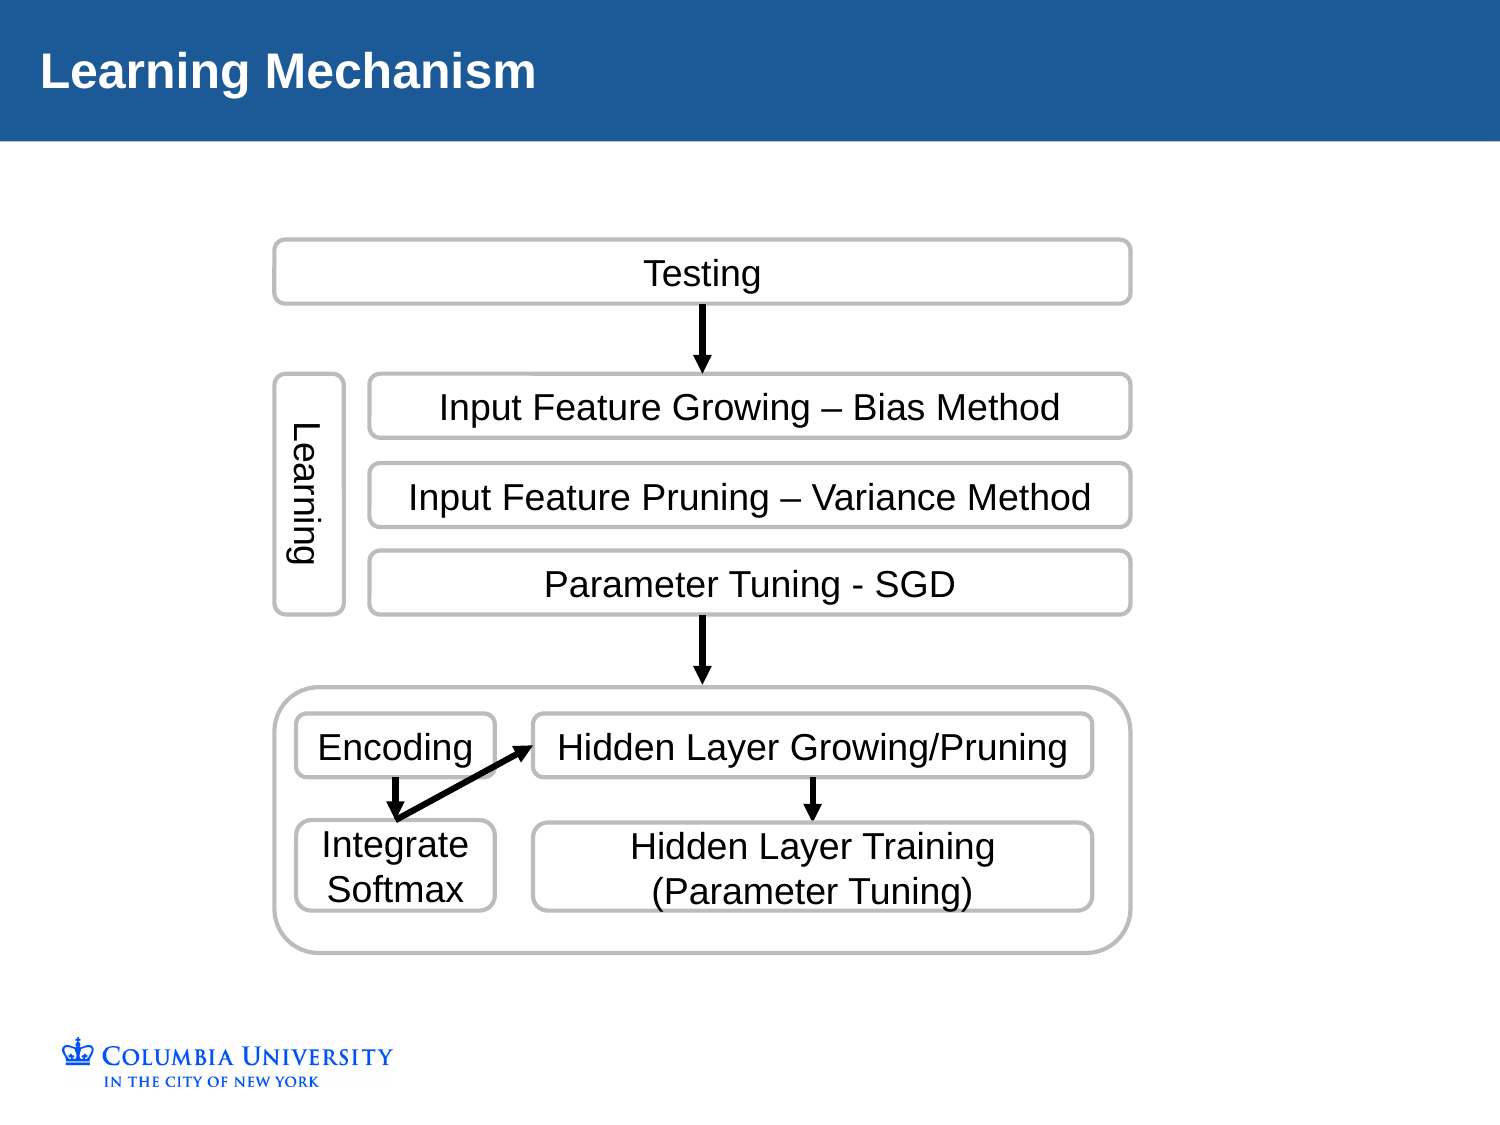

# Learning Mechanism
Testing
Learning
Input Feature Growing – Bias Method
Input Feature Pruning – Variance Method
Parameter Tuning - SGD

Encoding
Hidden Layer Growing/Pruning
Integrate Softmax
Hidden Layer Training (Parameter Tuning)